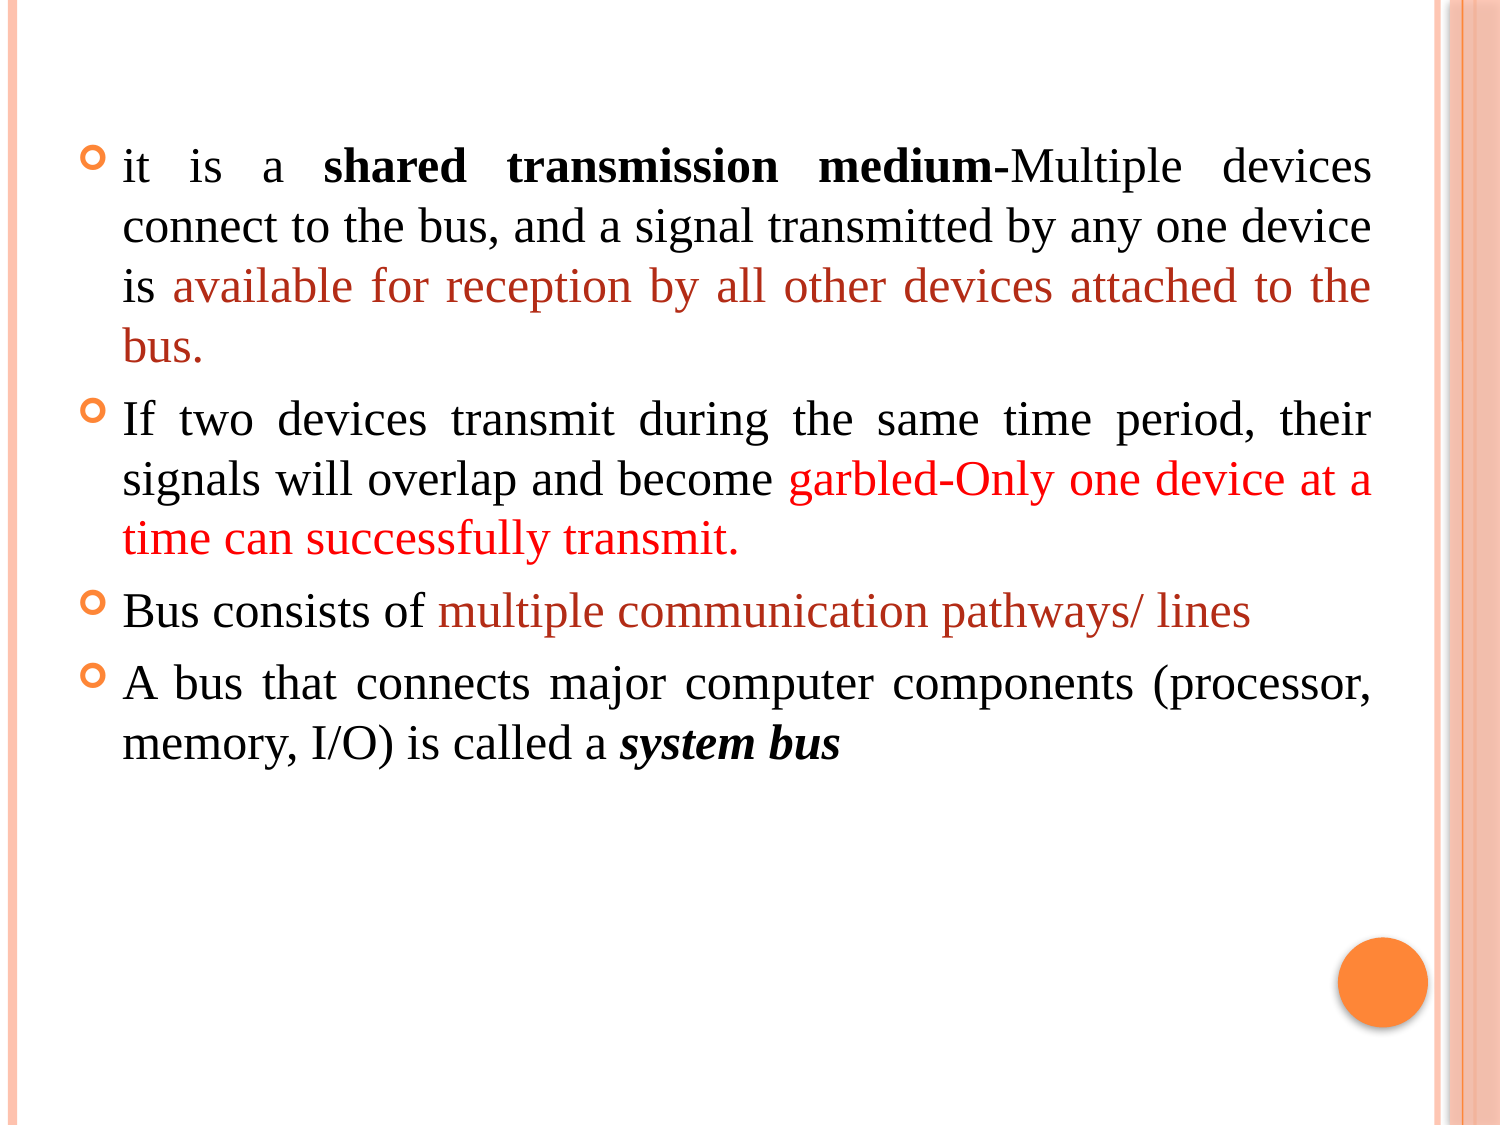

#
it is a shared transmission medium-Multiple devices connect to the bus, and a signal transmitted by any one device is available for reception by all other devices attached to the bus.
If two devices transmit during the same time period, their signals will overlap and become garbled-Only one device at a time can successfully transmit.
Bus consists of multiple communication pathways/ lines
A bus that connects major computer components (processor, memory, I/O) is called a system bus